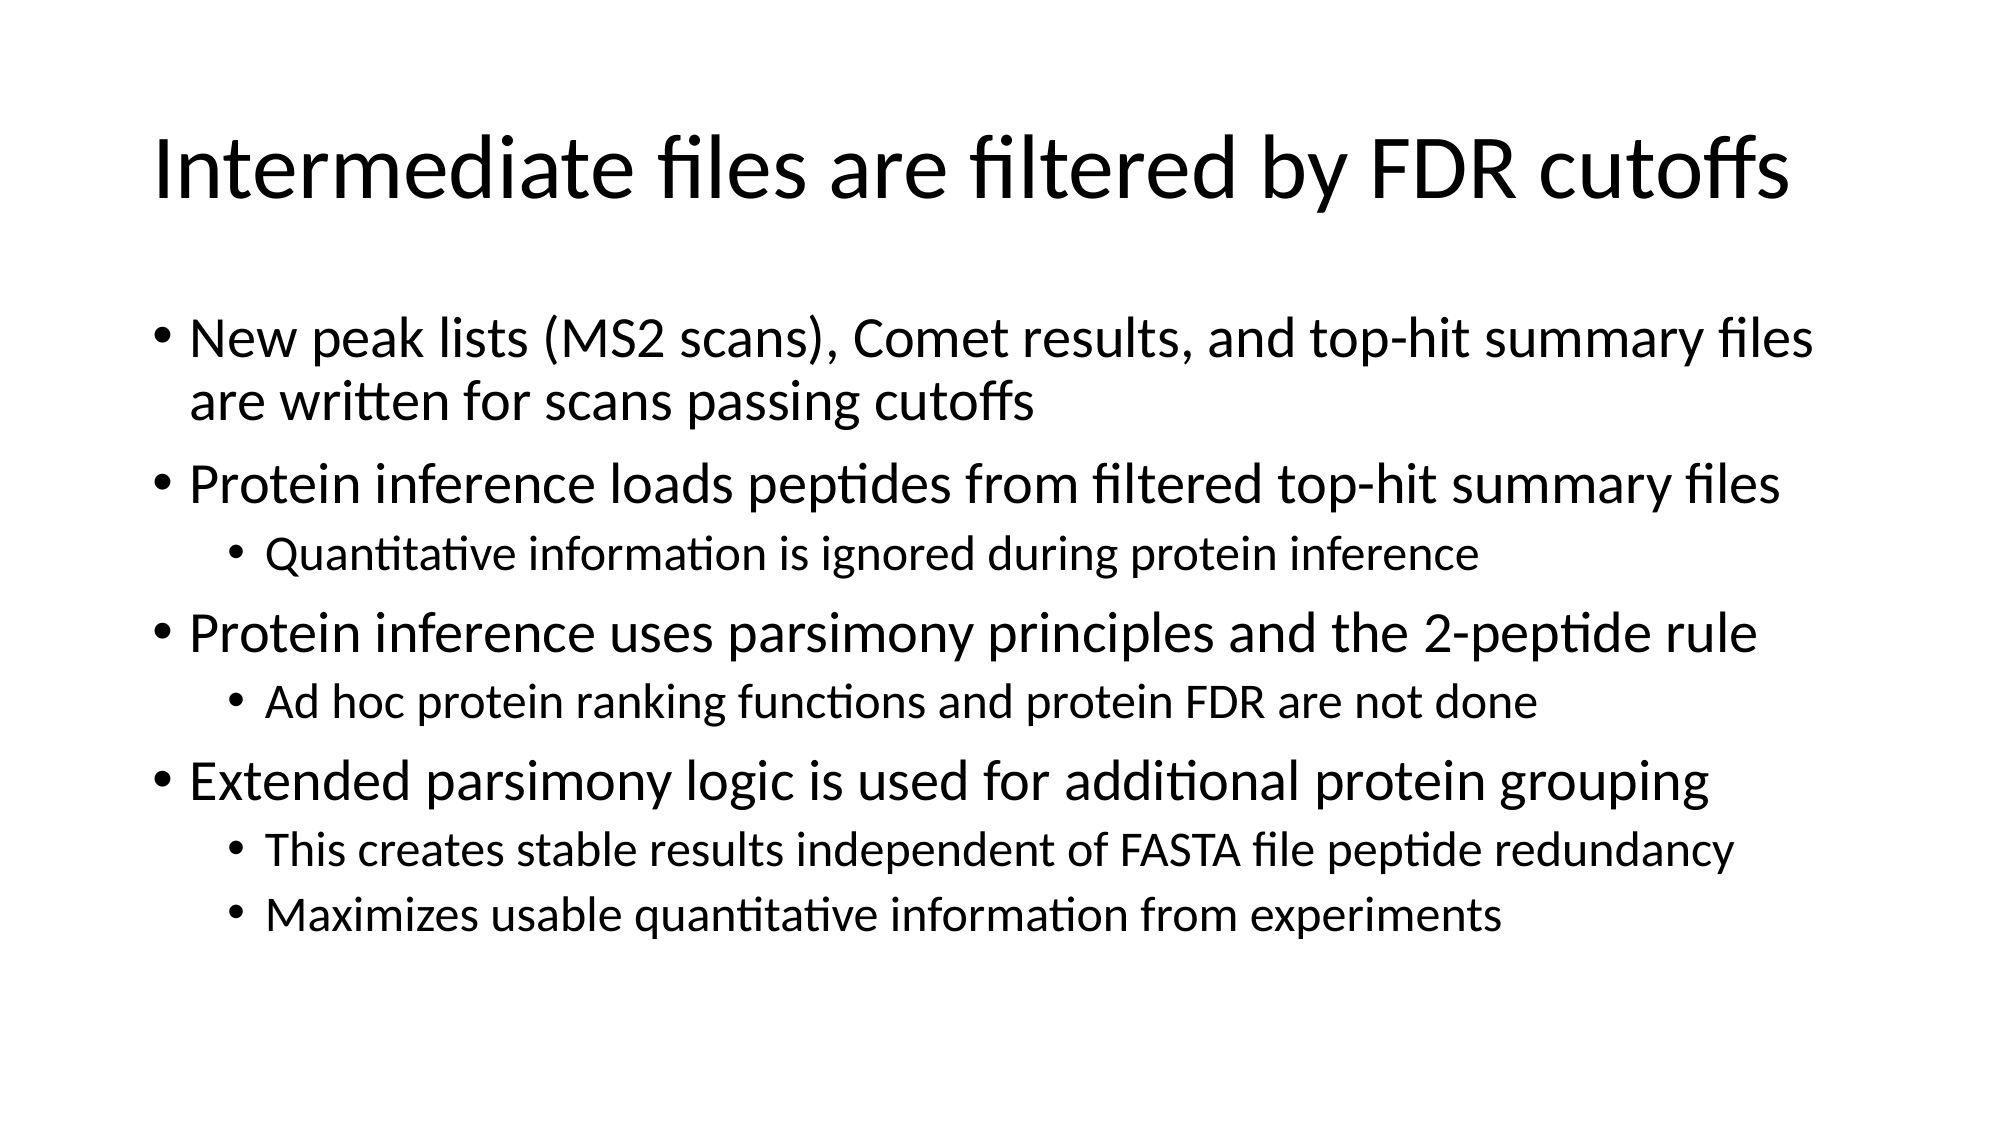

# Intermediate files are filtered by FDR cutoffs
New peak lists (MS2 scans), Comet results, and top-hit summary files are written for scans passing cutoffs
Protein inference loads peptides from filtered top-hit summary files
Quantitative information is ignored during protein inference
Protein inference uses parsimony principles and the 2-peptide rule
Ad hoc protein ranking functions and protein FDR are not done
Extended parsimony logic is used for additional protein grouping
This creates stable results independent of FASTA file peptide redundancy
Maximizes usable quantitative information from experiments